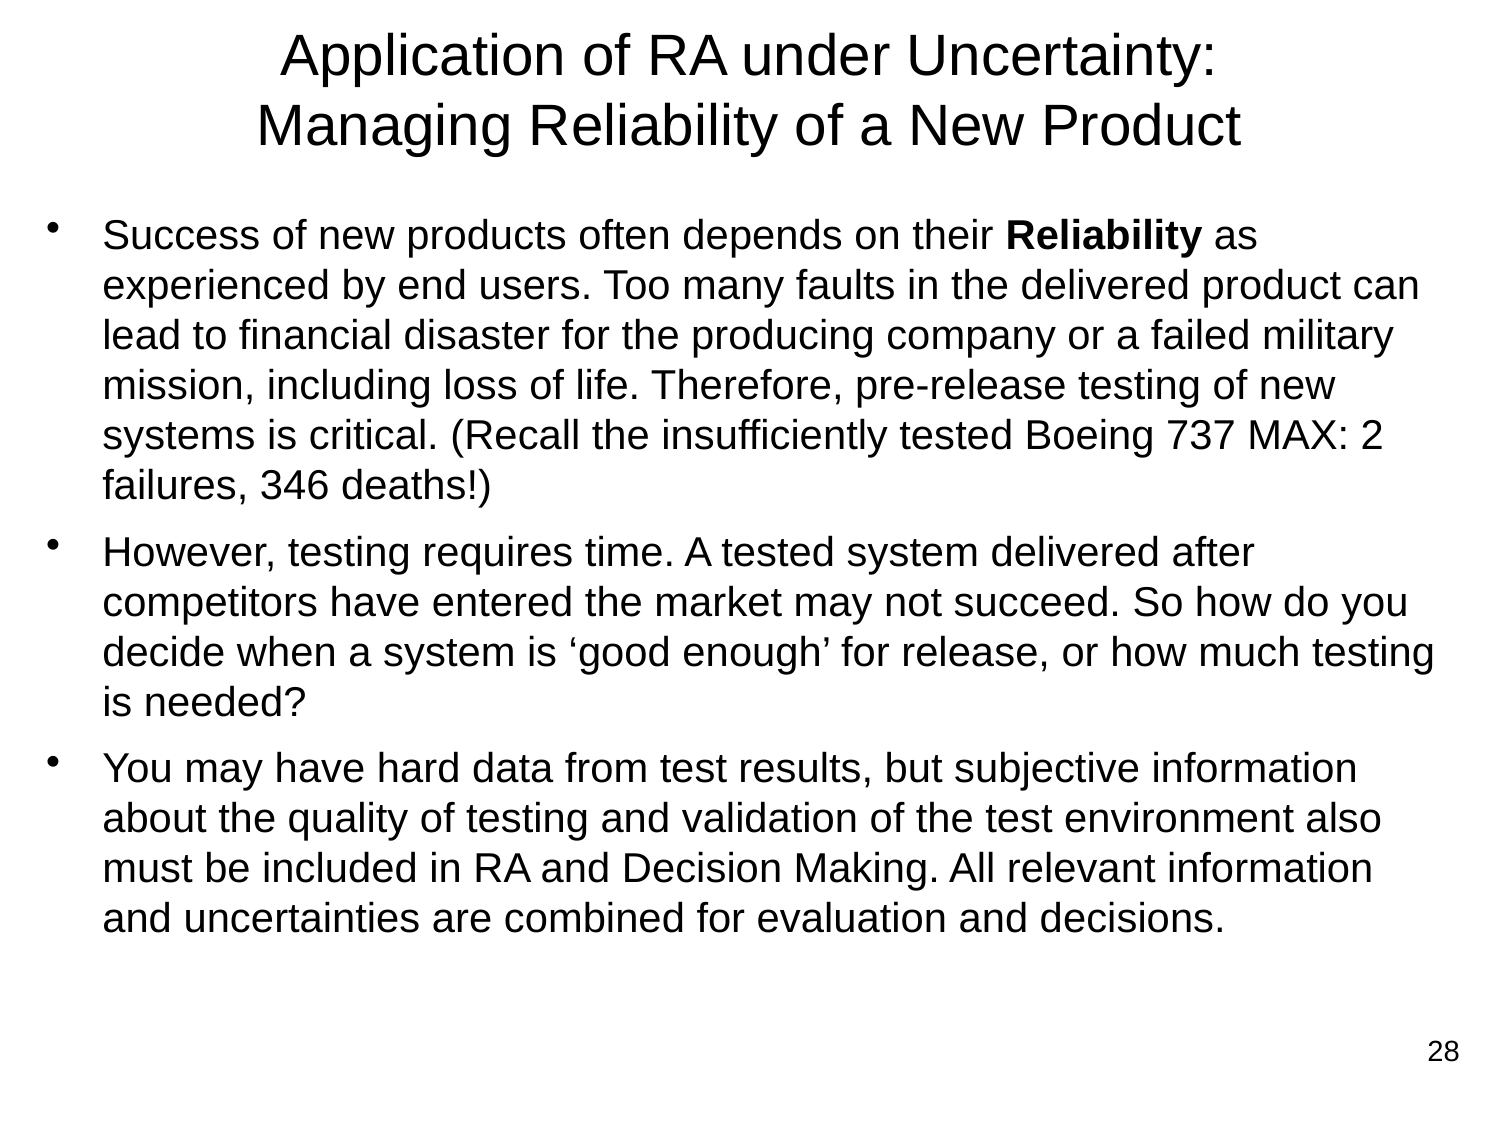

# Application of RA under Uncertainty: Managing Reliability of a New Product
Success of new products often depends on their Reliability as experienced by end users. Too many faults in the delivered product can lead to financial disaster for the producing company or a failed military mission, including loss of life. Therefore, pre-release testing of new systems is critical. (Recall the insufficiently tested Boeing 737 MAX: 2 failures, 346 deaths!)
However, testing requires time. A tested system delivered after competitors have entered the market may not succeed. So how do you decide when a system is ‘good enough’ for release, or how much testing is needed?
You may have hard data from test results, but subjective information about the quality of testing and validation of the test environment also must be included in RA and Decision Making. All relevant information and uncertainties are combined for evaluation and decisions.
28